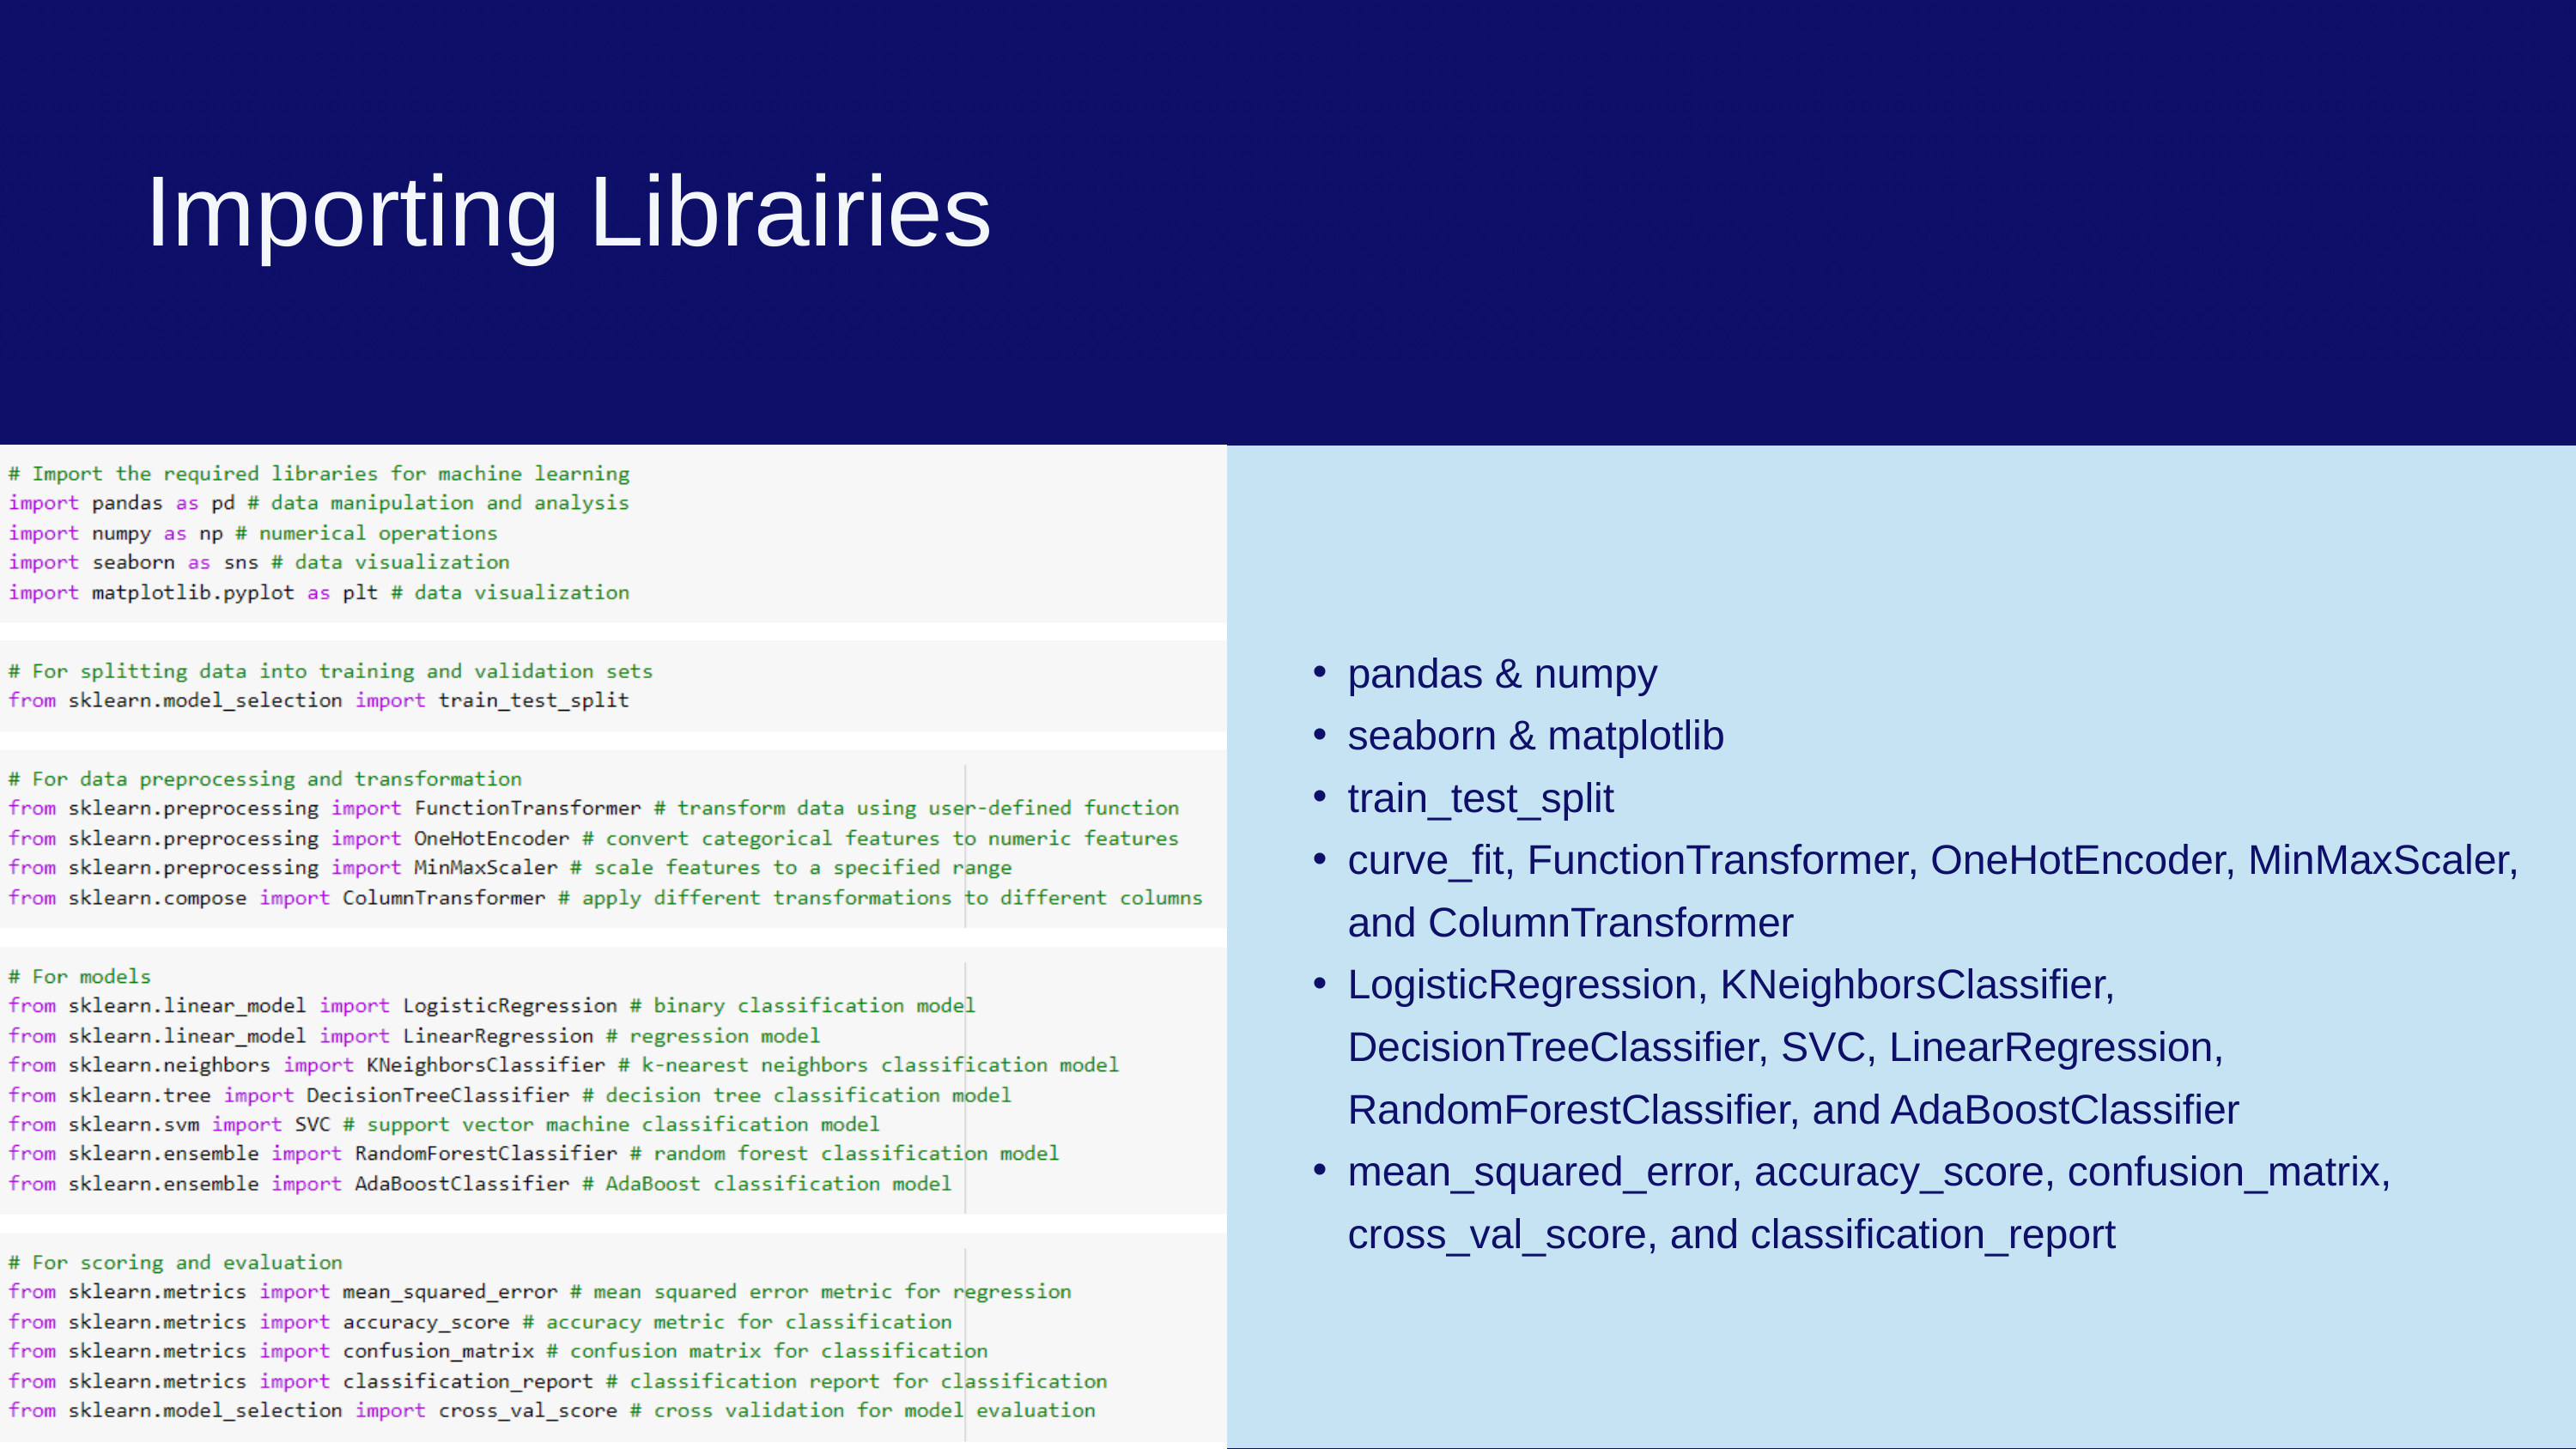

Importing Librairies

pandas & numpy
seaborn & matplotlib
train_test_split
curve_fit, FunctionTransformer, OneHotEncoder, MinMaxScaler, and ColumnTransformer
LogisticRegression, KNeighborsClassifier, DecisionTreeClassifier, SVC, LinearRegression, RandomForestClassifier, and AdaBoostClassifier
mean_squared_error, accuracy_score, confusion_matrix, cross_val_score, and classification_report